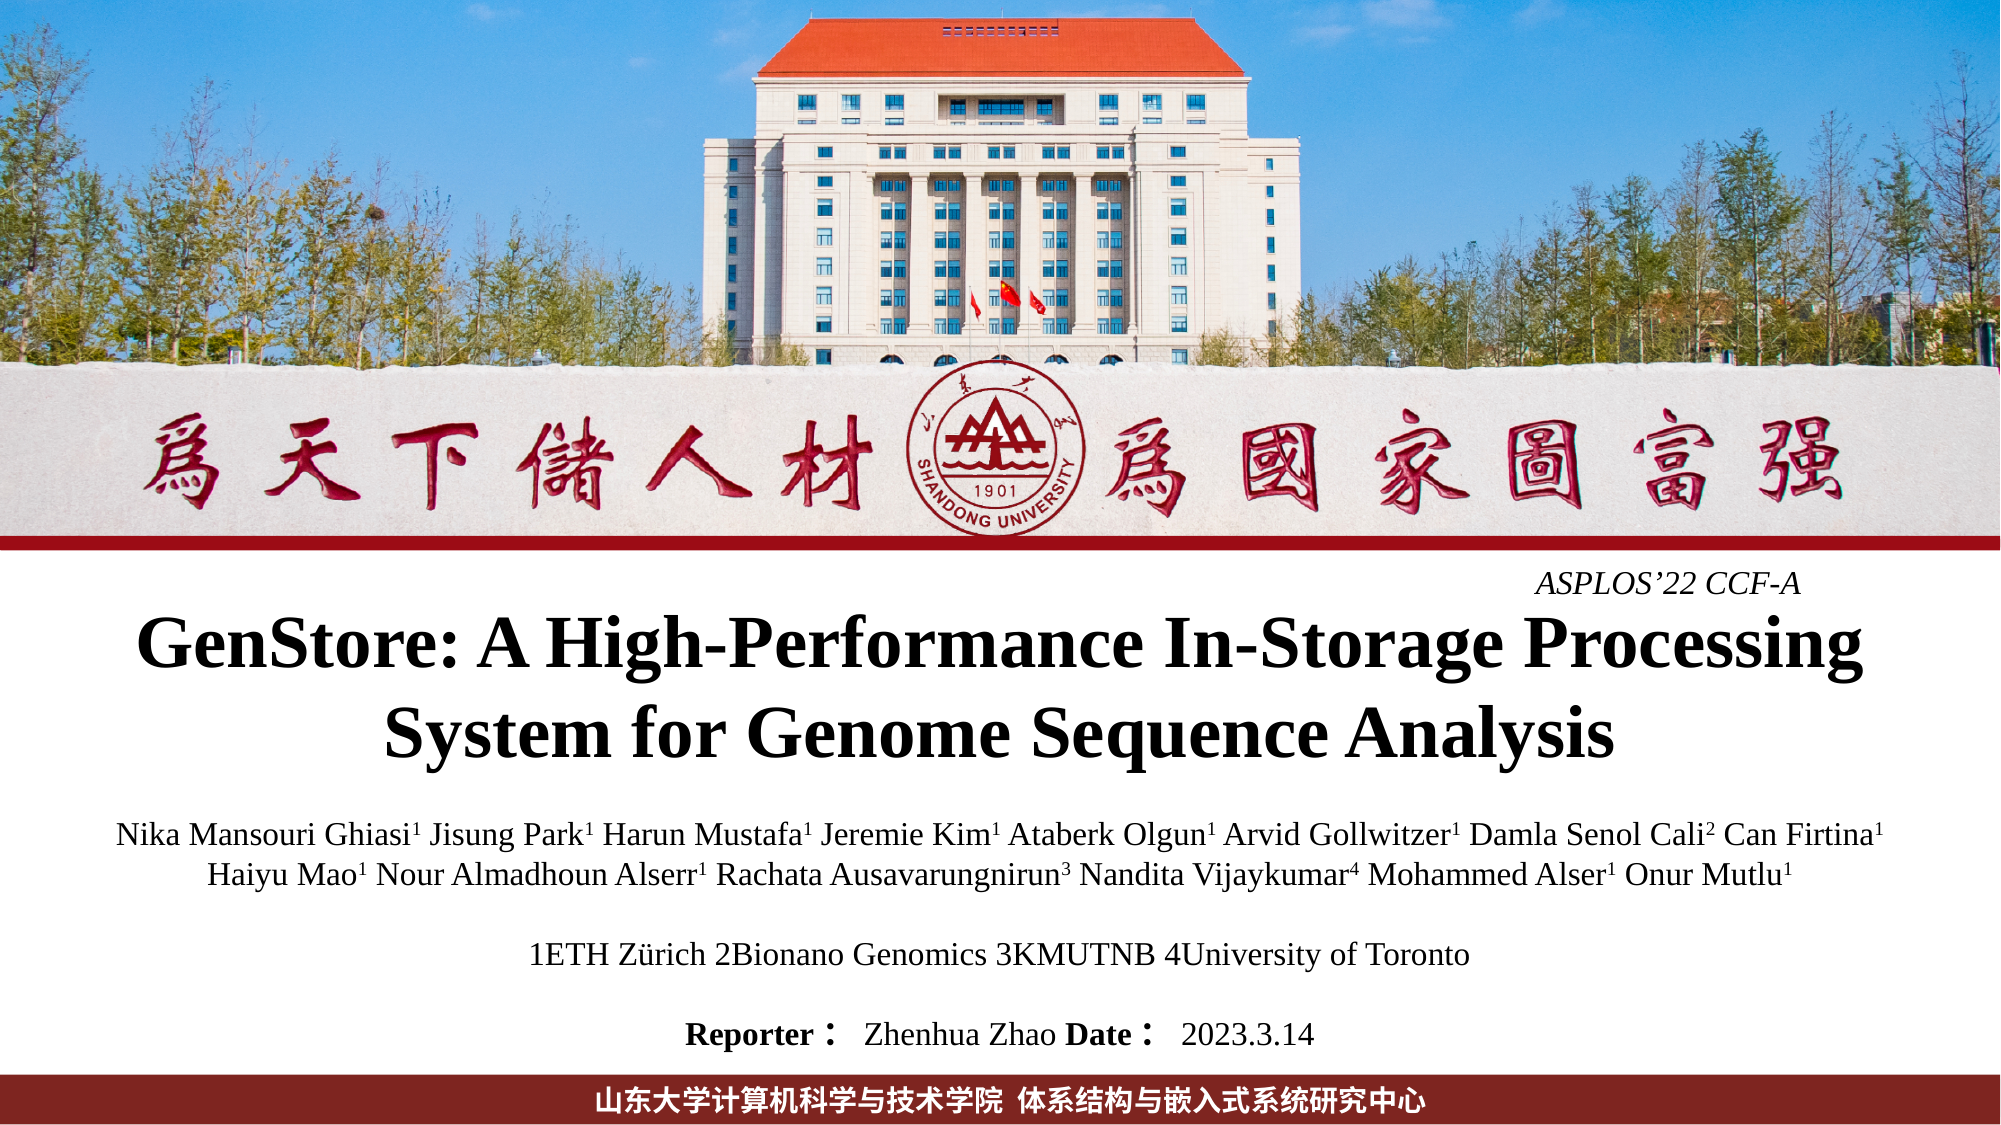

ASPLOS’22 CCF-A
GenStore: A High-Performance In-Storage Processing System for Genome Sequence Analysis

Nika Mansouri Ghiasi1 Jisung Park1 Harun Mustafa1 Jeremie Kim1 Ataberk Olgun1 Arvid Gollwitzer1 Damla Senol Cali2 Can Firtina1 Haiyu Mao1 Nour Almadhoun Alserr1 Rachata Ausavarungnirun3 Nandita Vijaykumar4 Mohammed Alser1 Onur Mutlu1

1ETH Zürich 2Bionano Genomics 3KMUTNB 4University of Toronto

Reporter：Zhenhua Zhao Date：2023.3.14